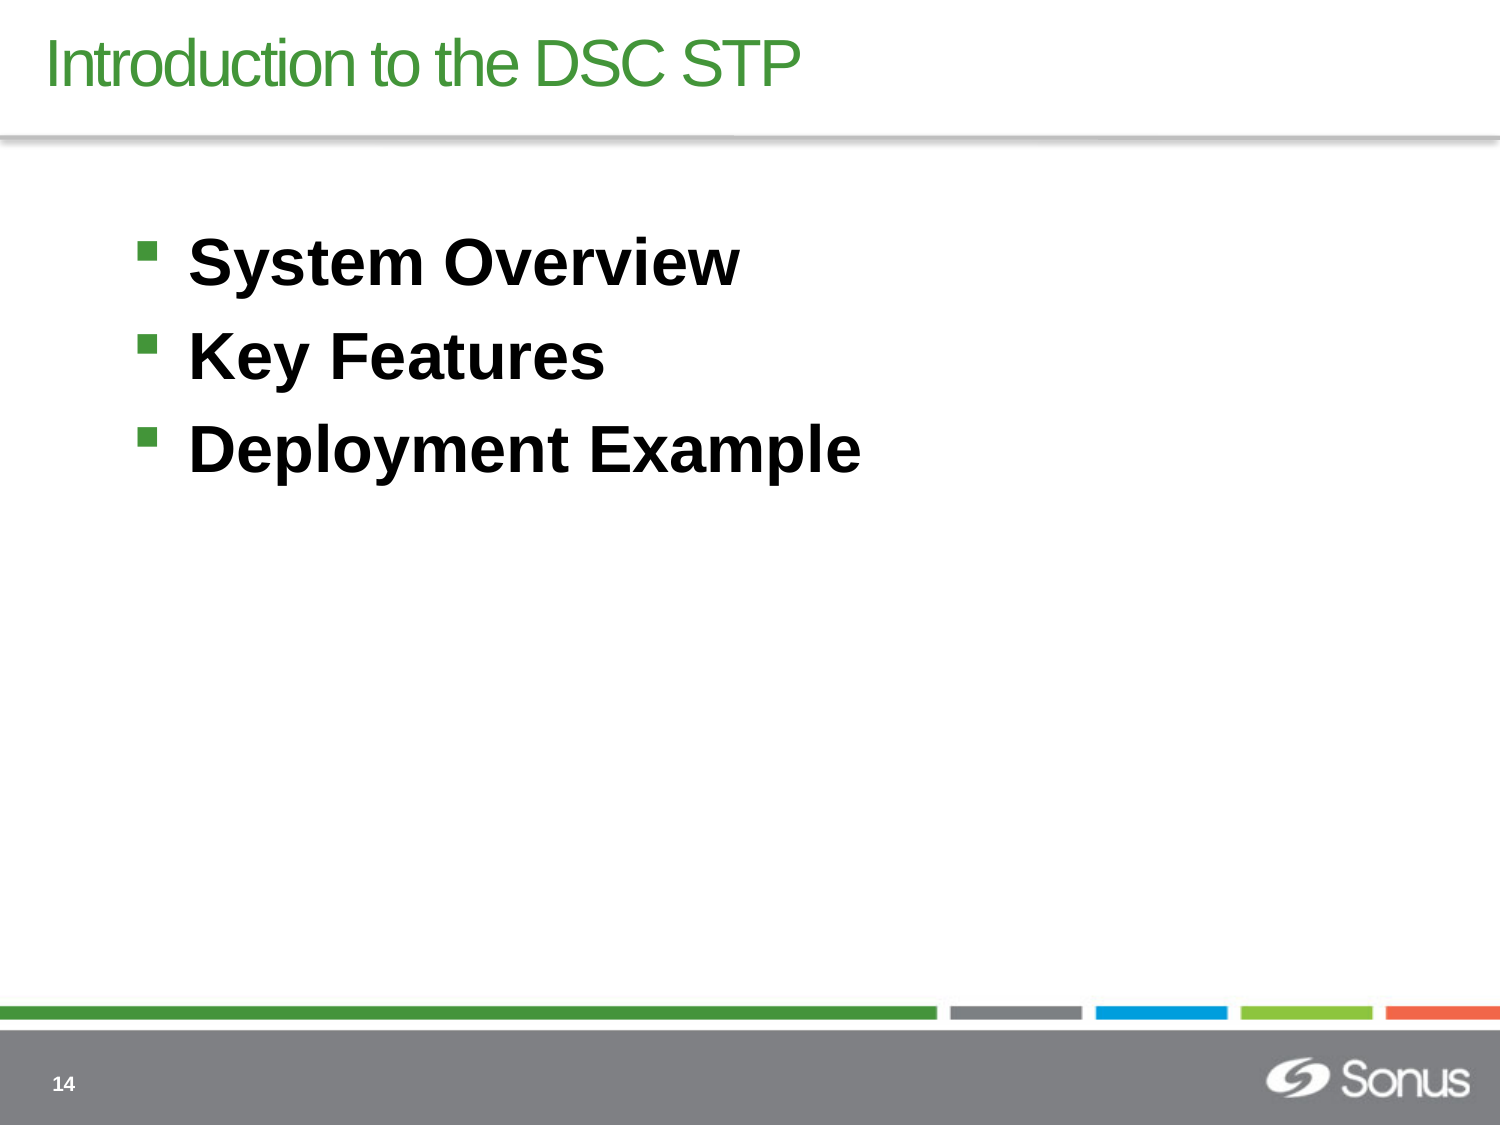

# Introduction to the DSC STP
System Overview
Key Features
Deployment Example